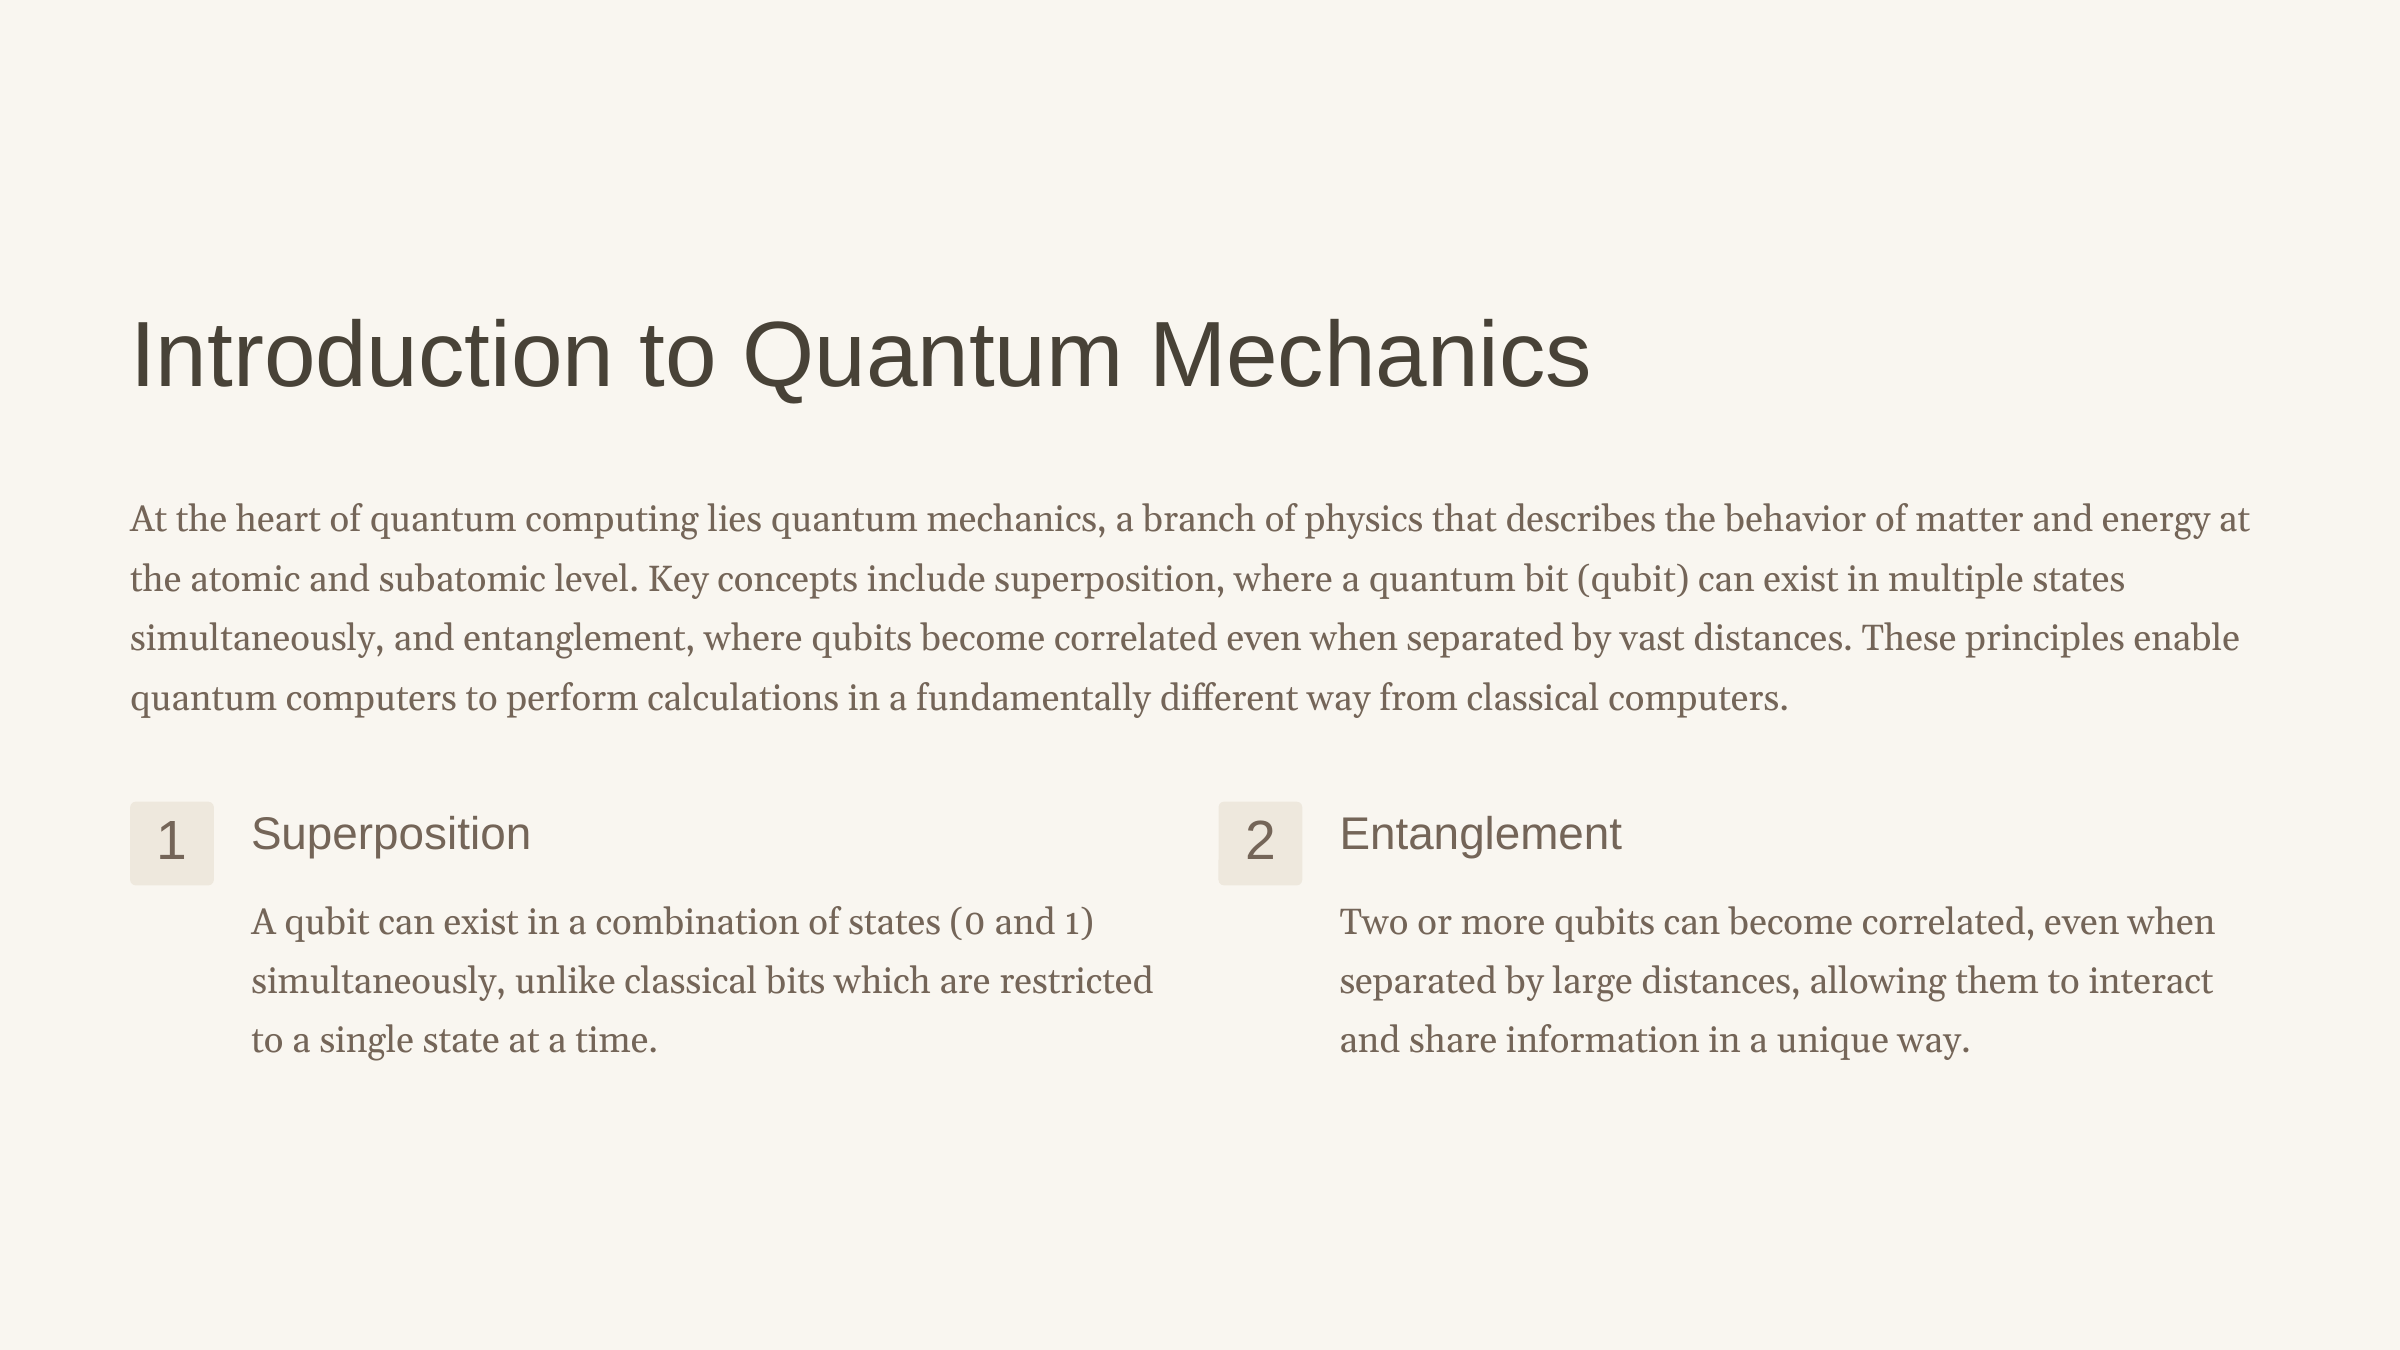

Introduction to Quantum Mechanics
At the heart of quantum computing lies quantum mechanics, a branch of physics that describes the behavior of matter and energy at the atomic and subatomic level. Key concepts include superposition, where a quantum bit (qubit) can exist in multiple states simultaneously, and entanglement, where qubits become correlated even when separated by vast distances. These principles enable quantum computers to perform calculations in a fundamentally different way from classical computers.

Superposition

Entanglement
1
2
A qubit can exist in a combination of states (0 and 1) simultaneously, unlike classical bits which are restricted to a single state at a time.
Two or more qubits can become correlated, even when separated by large distances, allowing them to interact and share information in a unique way.